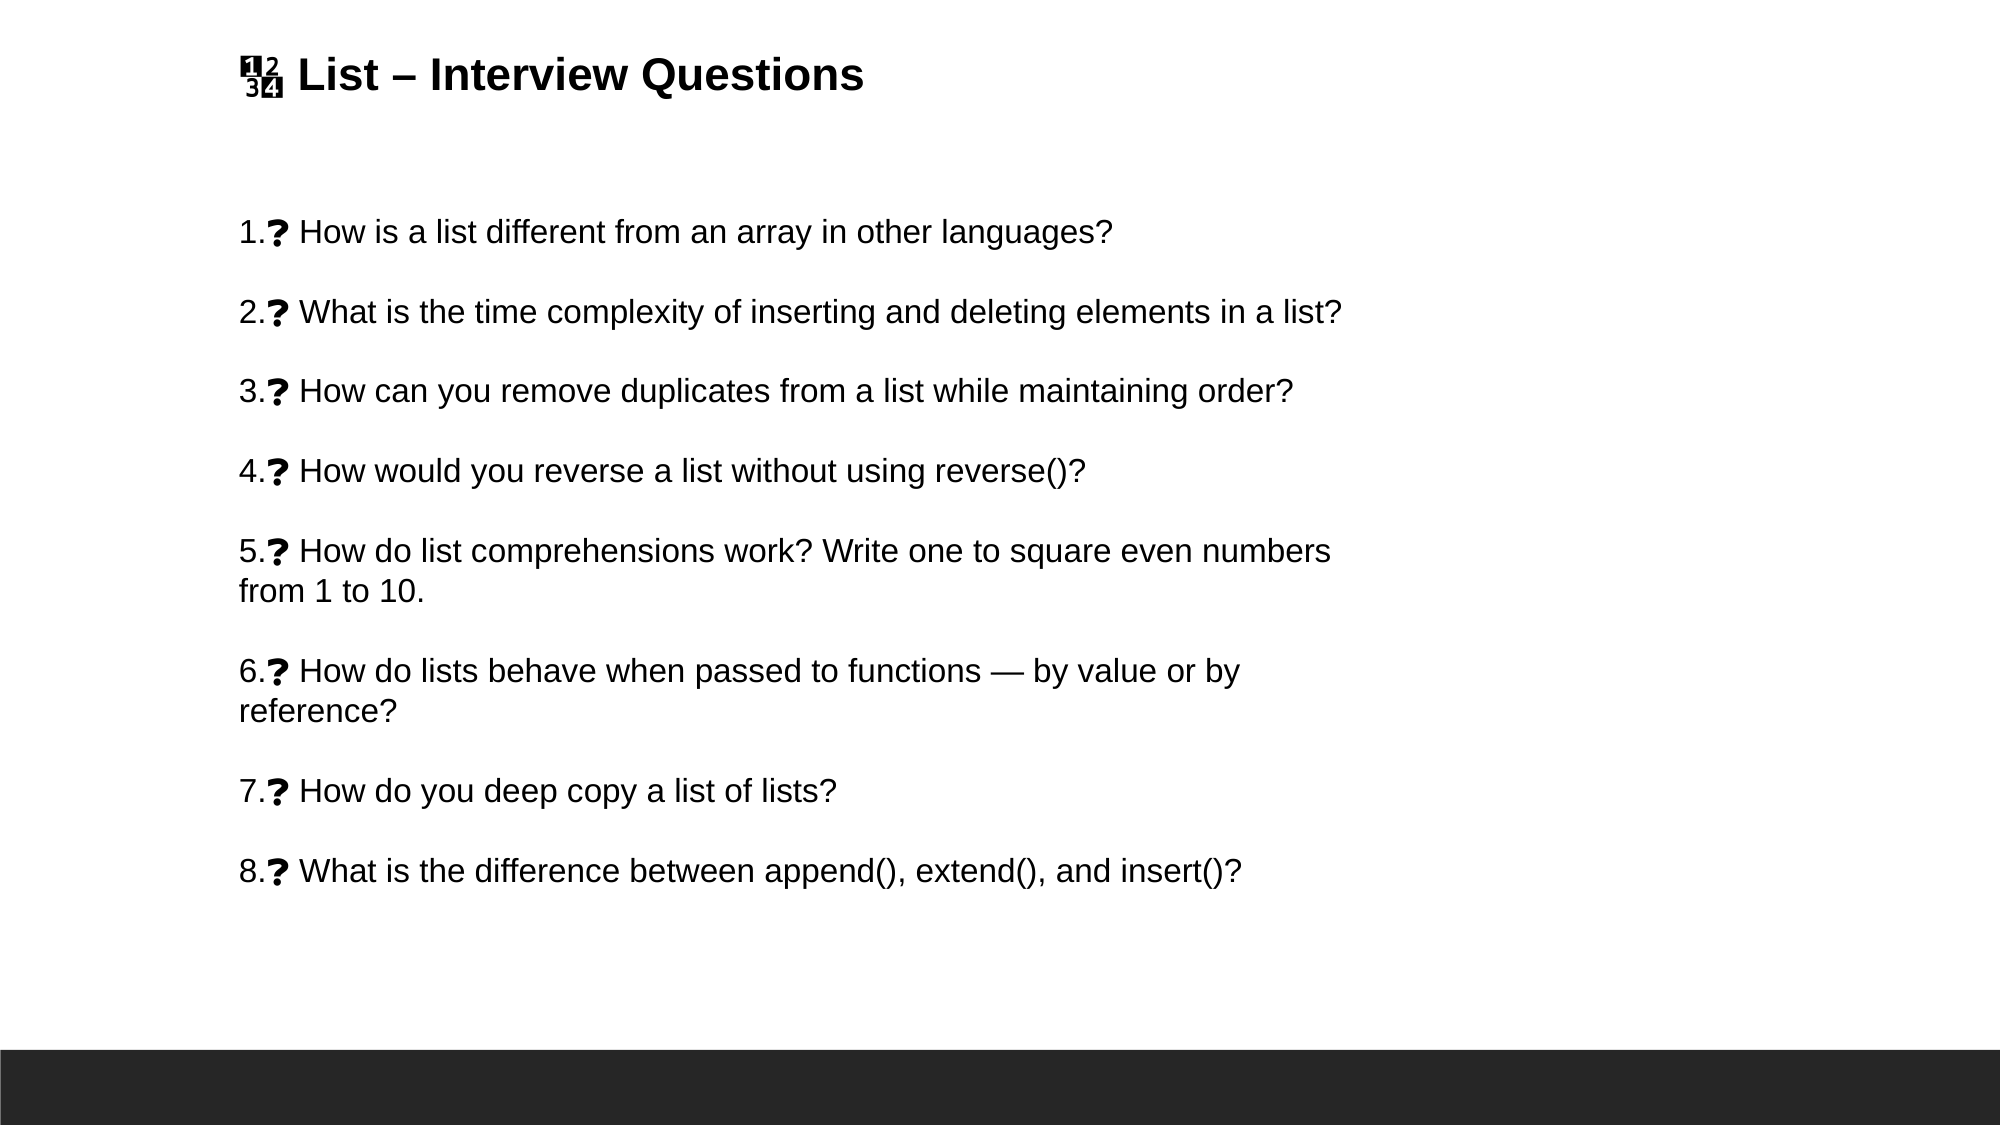

🔢 List – Interview Questions

❓ How is a list different from an array in other languages?

❓ What is the time complexity of inserting and deleting elements in a list?

❓ How can you remove duplicates from a list while maintaining order?

❓ How would you reverse a list without using reverse()?

❓ How do list comprehensions work? Write one to square even numbers from 1 to 10.

❓ How do lists behave when passed to functions — by value or by reference?

❓ How do you deep copy a list of lists?

❓ What is the difference between append(), extend(), and insert()?